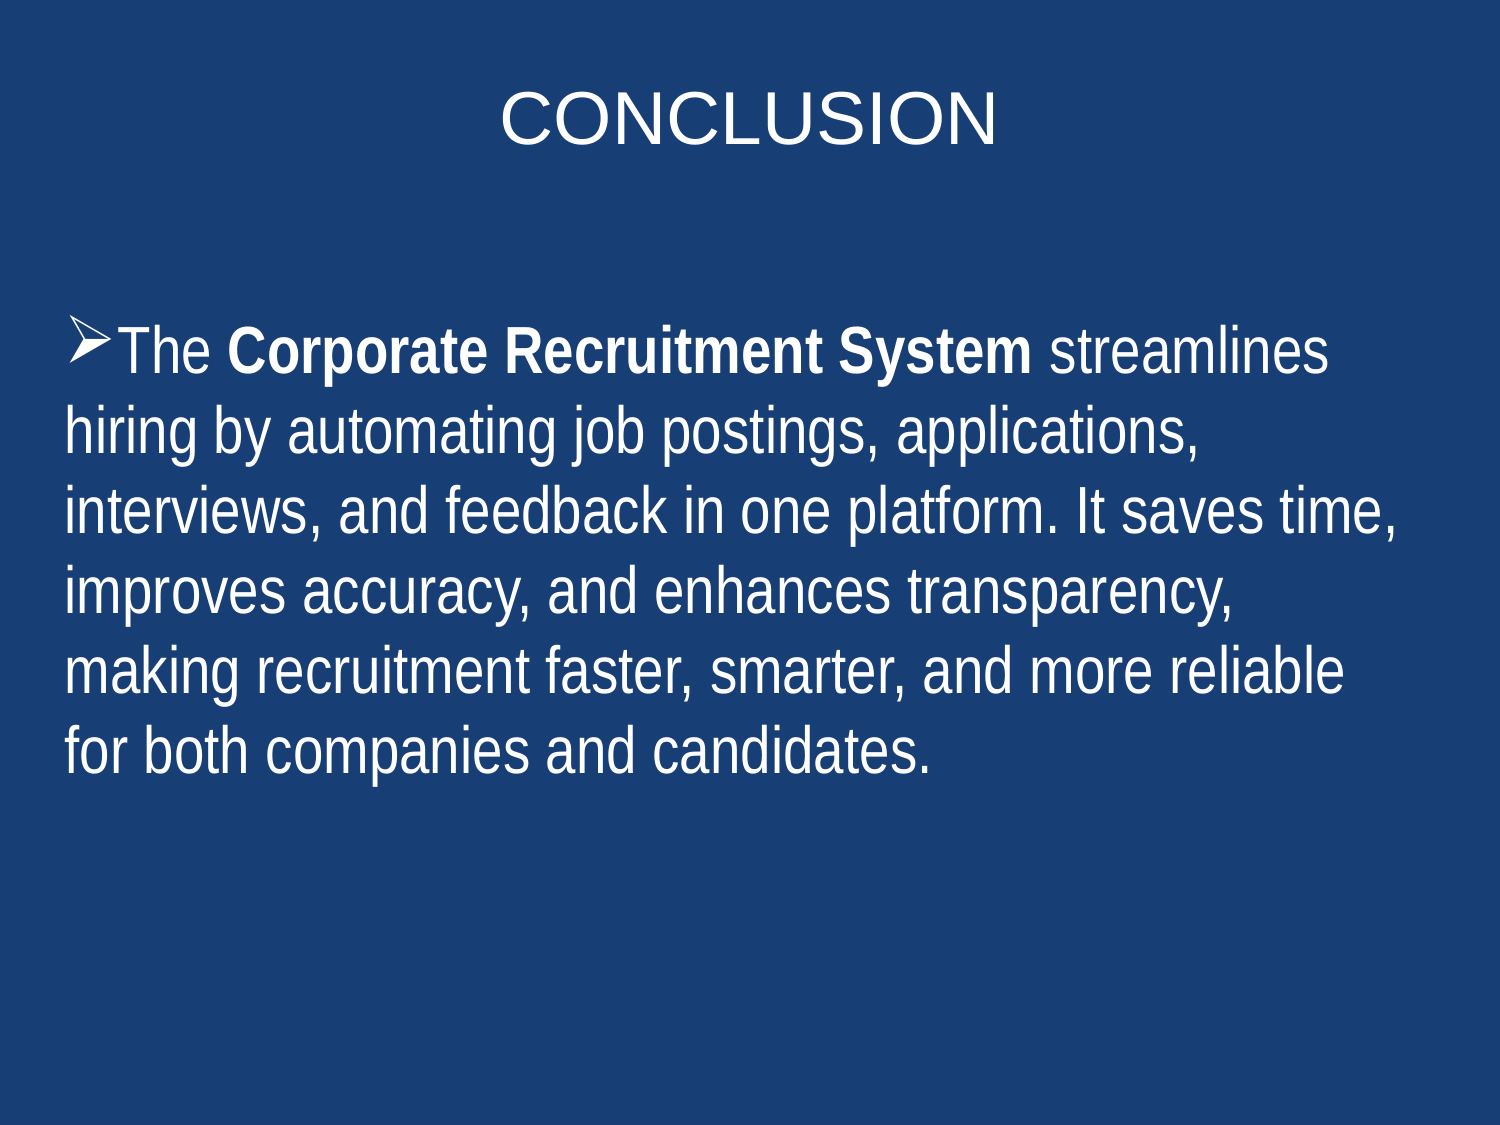

CONCLUSION
The Corporate Recruitment System streamlines hiring by automating job postings, applications, interviews, and feedback in one platform. It saves time, improves accuracy, and enhances transparency, making recruitment faster, smarter, and more reliable for both companies and candidates.